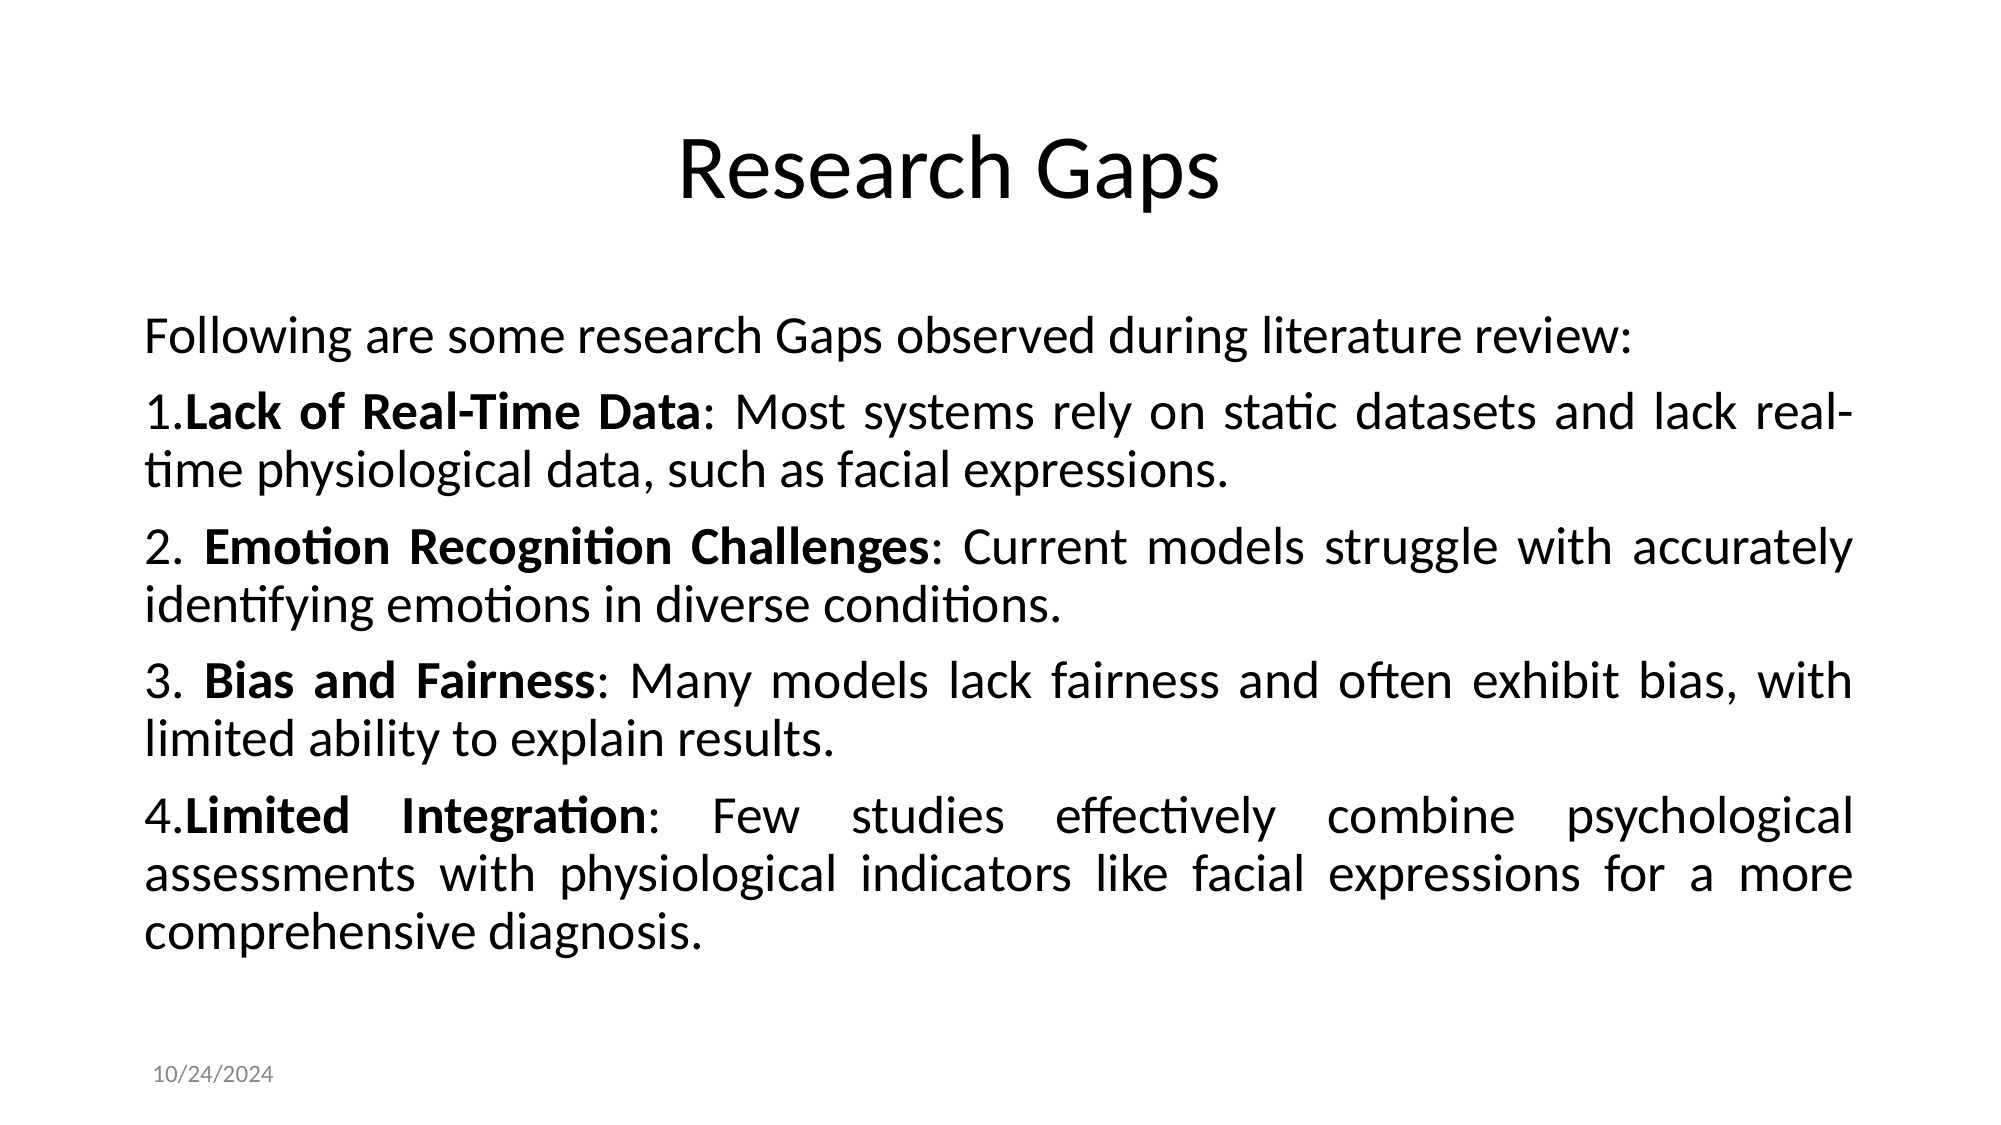

# Research Gaps
Following are some research Gaps observed during literature review:
1.Lack of Real-Time Data: Most systems rely on static datasets and lack real-time physiological data, such as facial expressions.
2. Emotion Recognition Challenges: Current models struggle with accurately identifying emotions in diverse conditions.
3. Bias and Fairness: Many models lack fairness and often exhibit bias, with limited ability to explain results.
4.Limited Integration: Few studies effectively combine psychological assessments with physiological indicators like facial expressions for a more comprehensive diagnosis.
10/24/2024
7